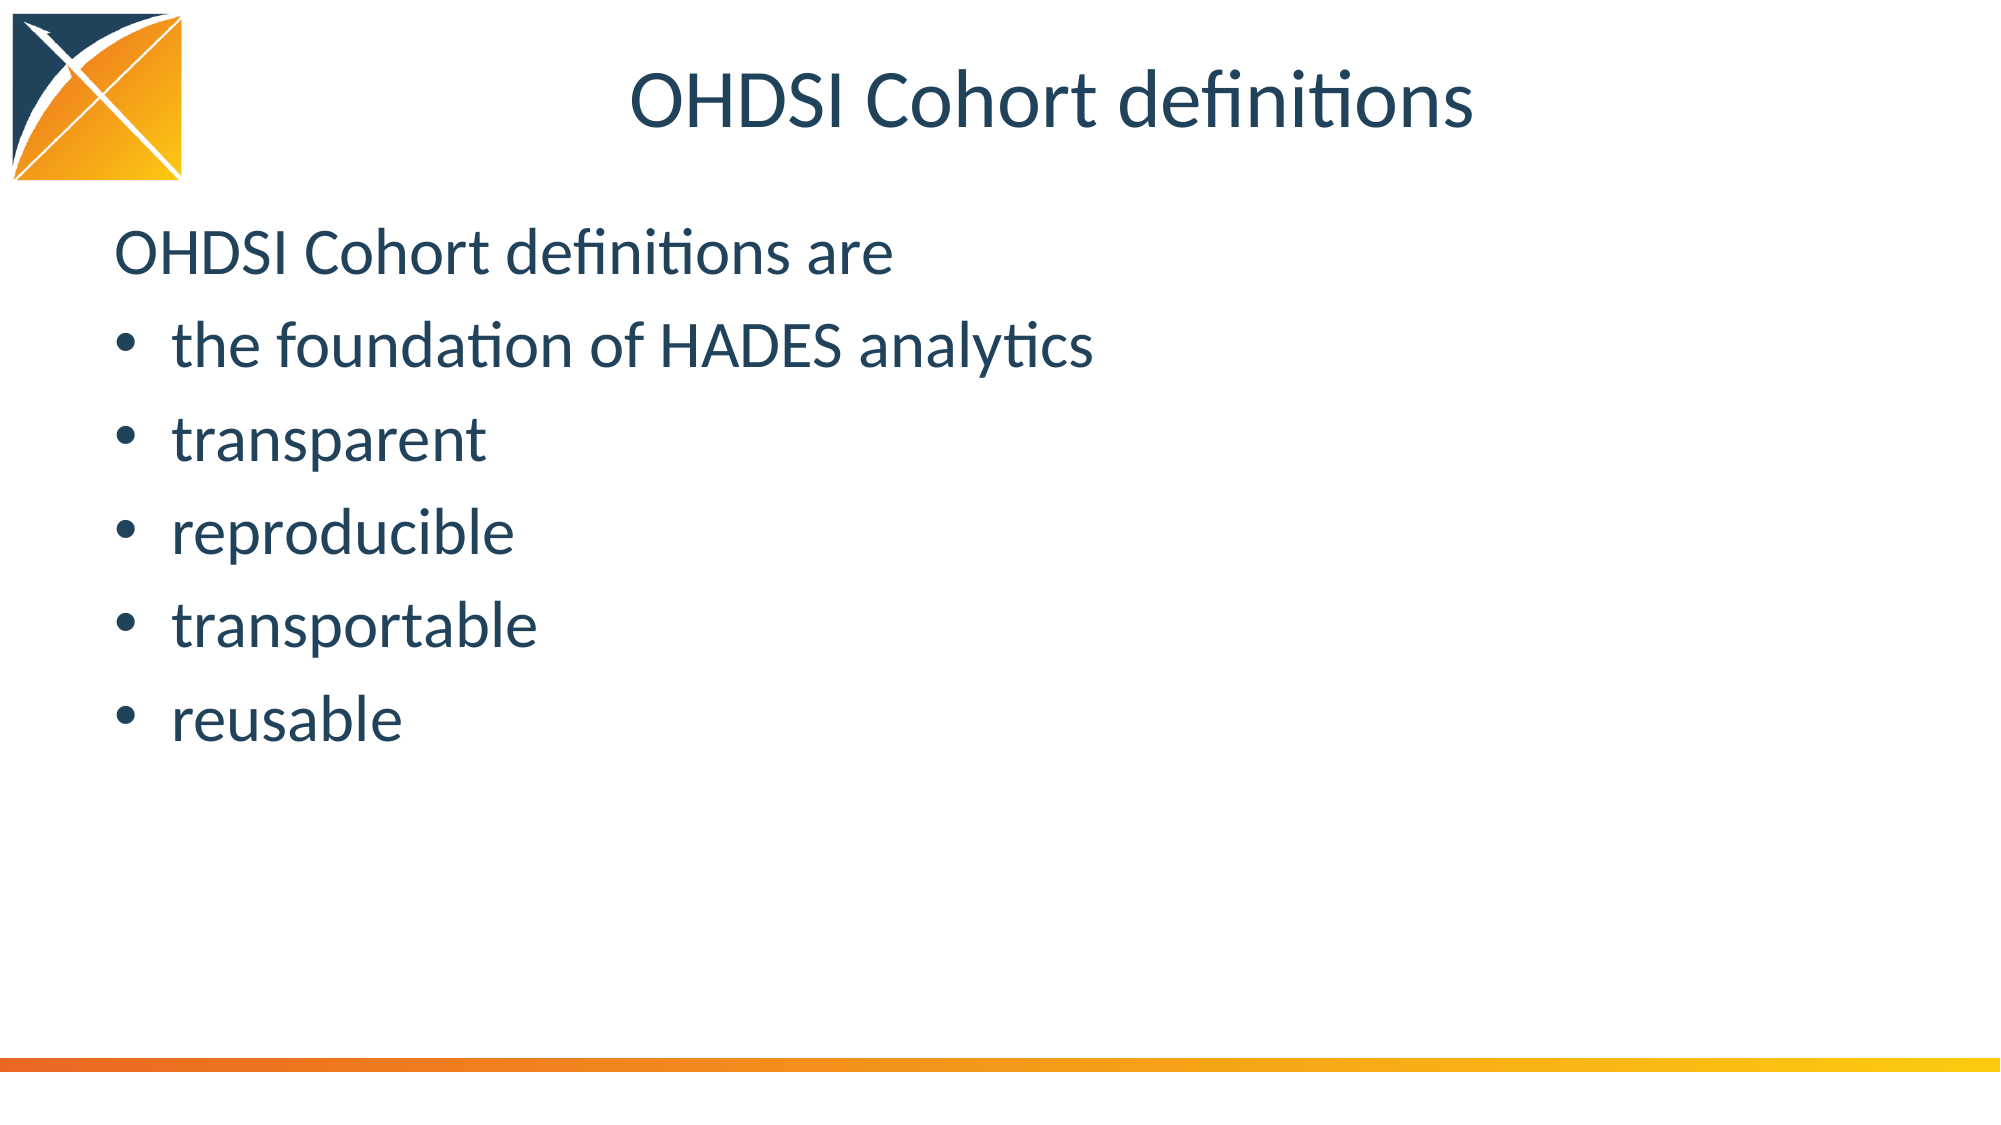

# OHDSI Cohort definitions
OHDSI Cohort definitions are
the foundation of HADES analytics
transparent
reproducible
transportable
reusable